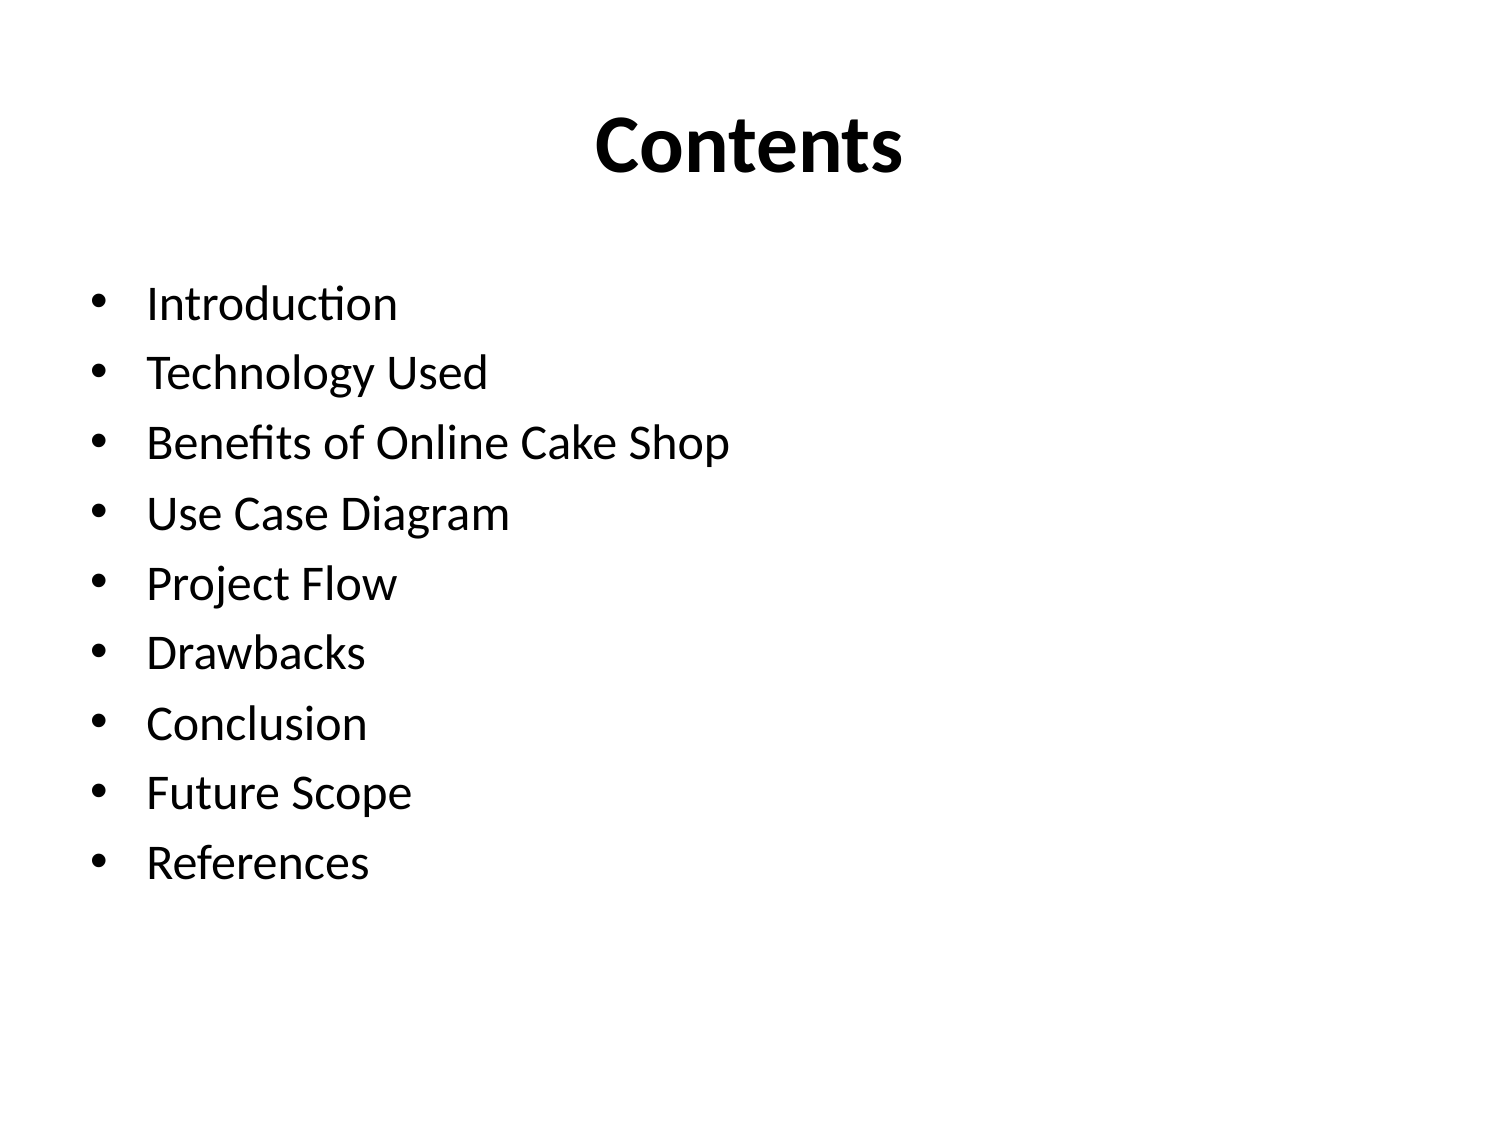

# Contents
Introduction
Technology Used
Benefits of Online Cake Shop
Use Case Diagram
Project Flow
Drawbacks
Conclusion
Future Scope
References